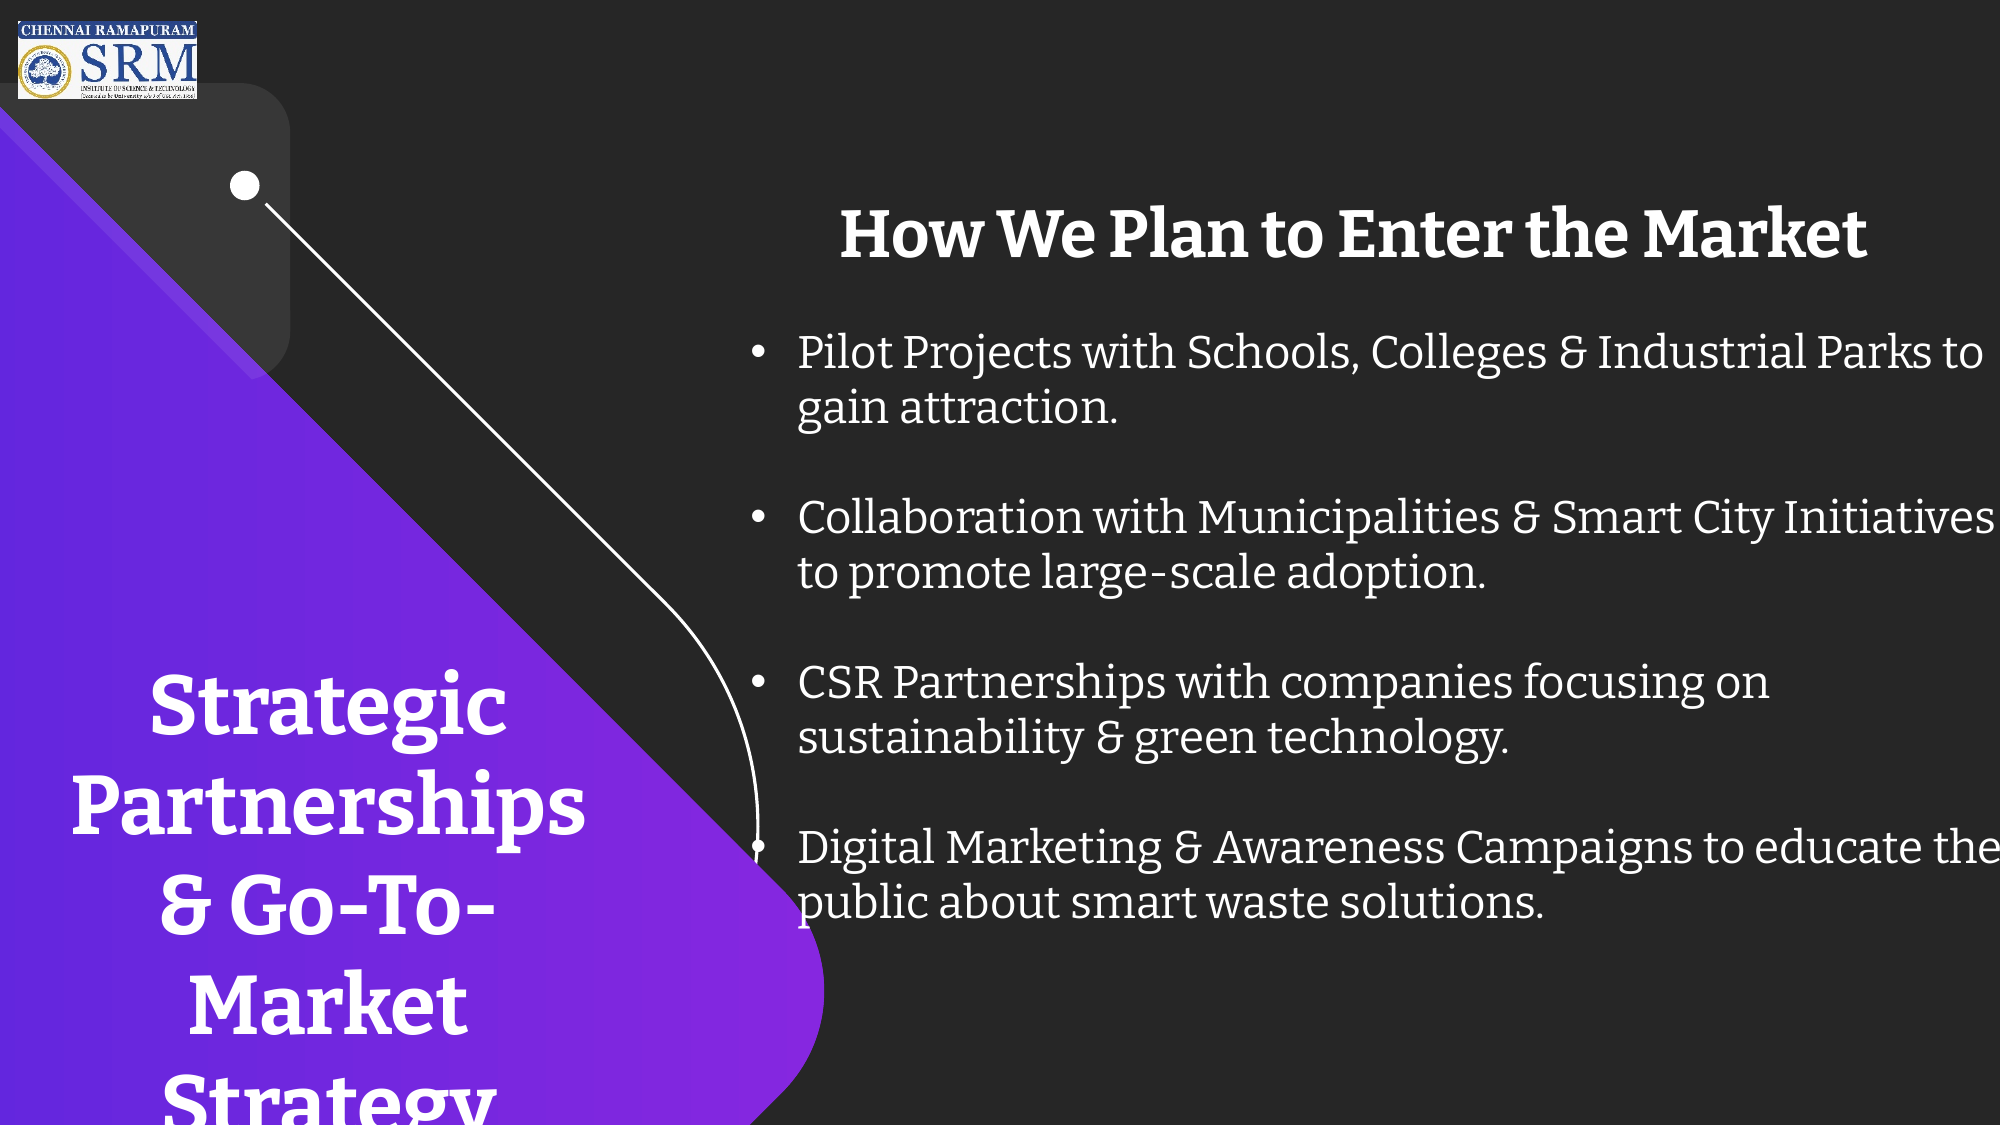

How We Plan to Enter the Market
Pilot Projects with Schools, Colleges & Industrial Parks to gain attraction.

Collaboration with Municipalities & Smart City Initiatives to promote large-scale adoption.

CSR Partnerships with companies focusing on sustainability & green technology.

Digital Marketing & Awareness Campaigns to educate the public about smart waste solutions.
Strategic Partnerships & Go-To-Market Strategy